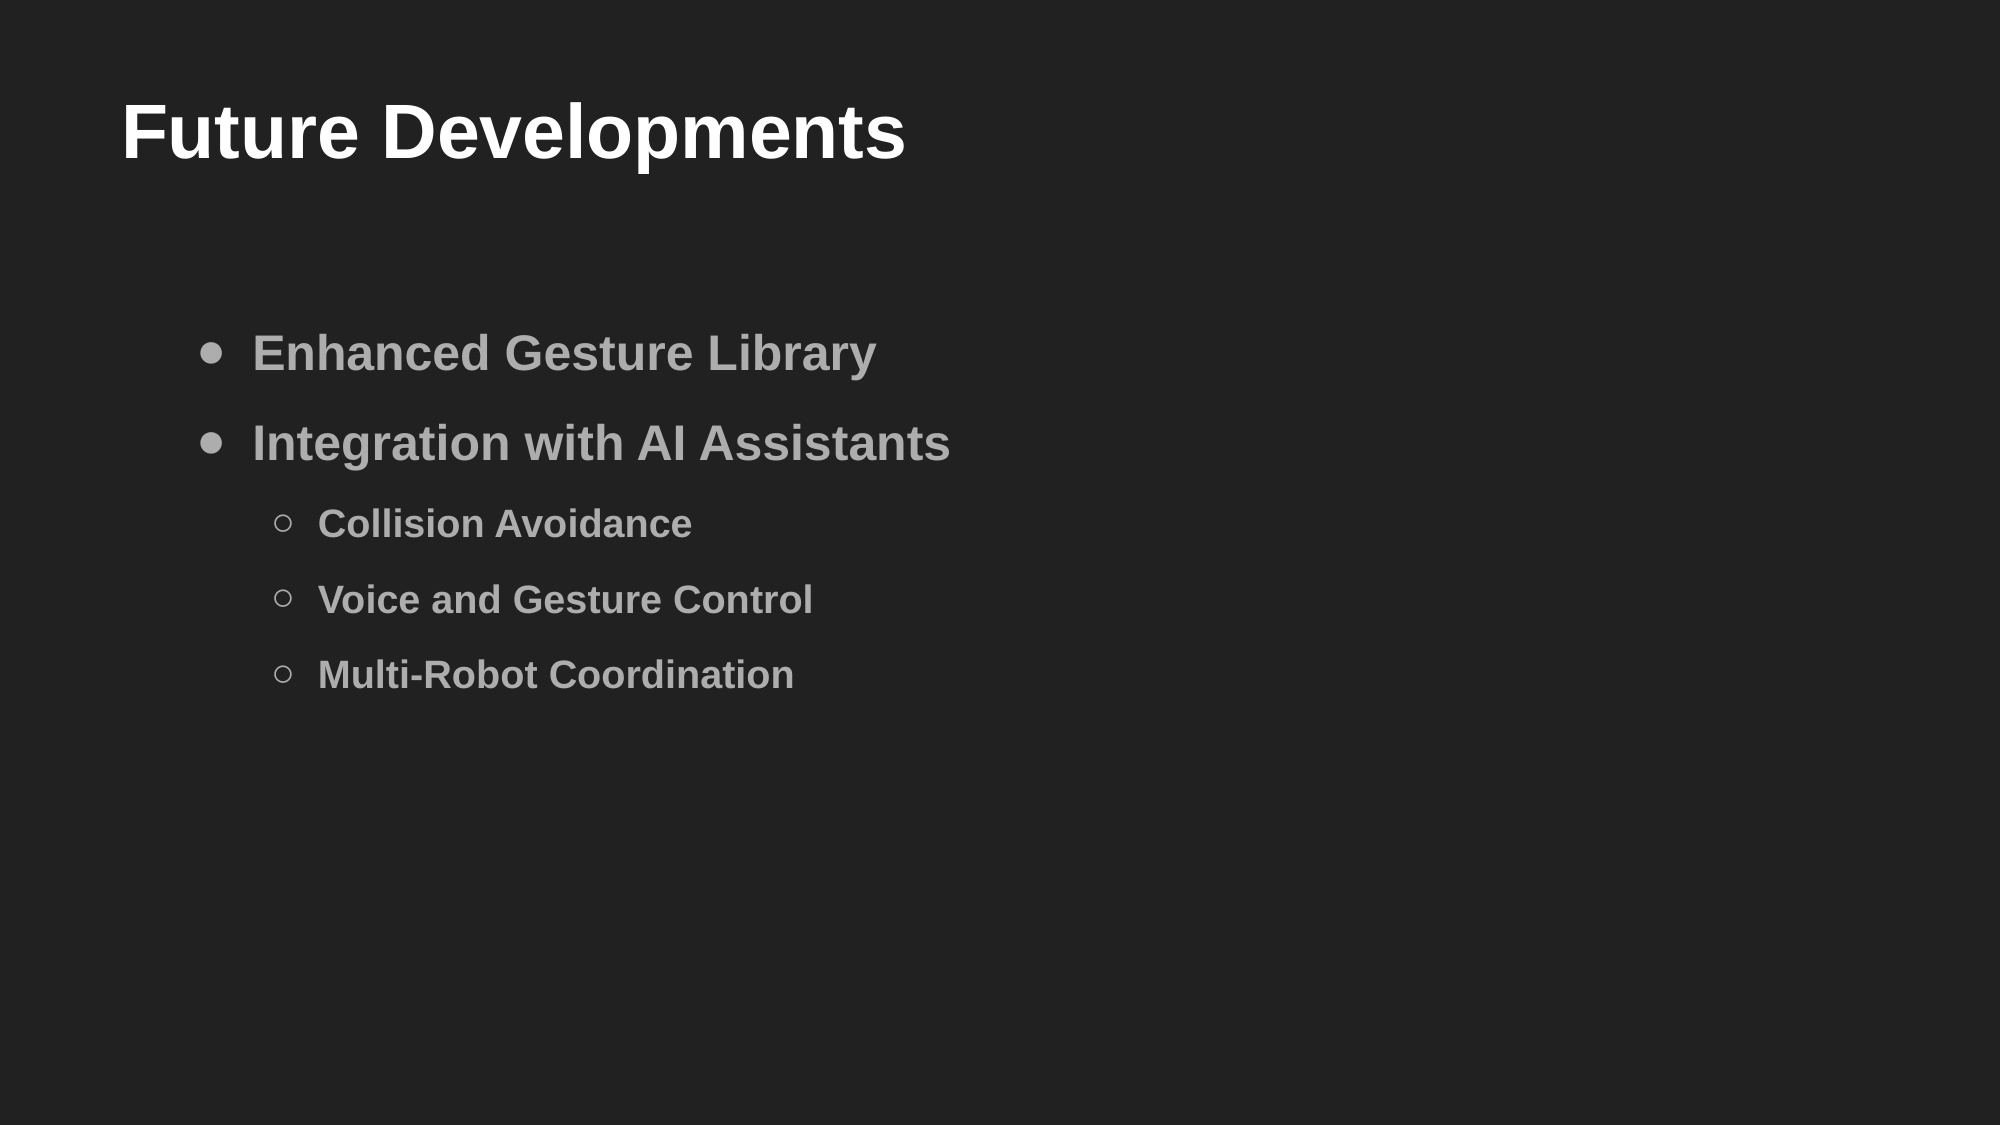

# Future Developments
Enhanced Gesture Library
Integration with AI Assistants
Collision Avoidance
Voice and Gesture Control
Multi-Robot Coordination